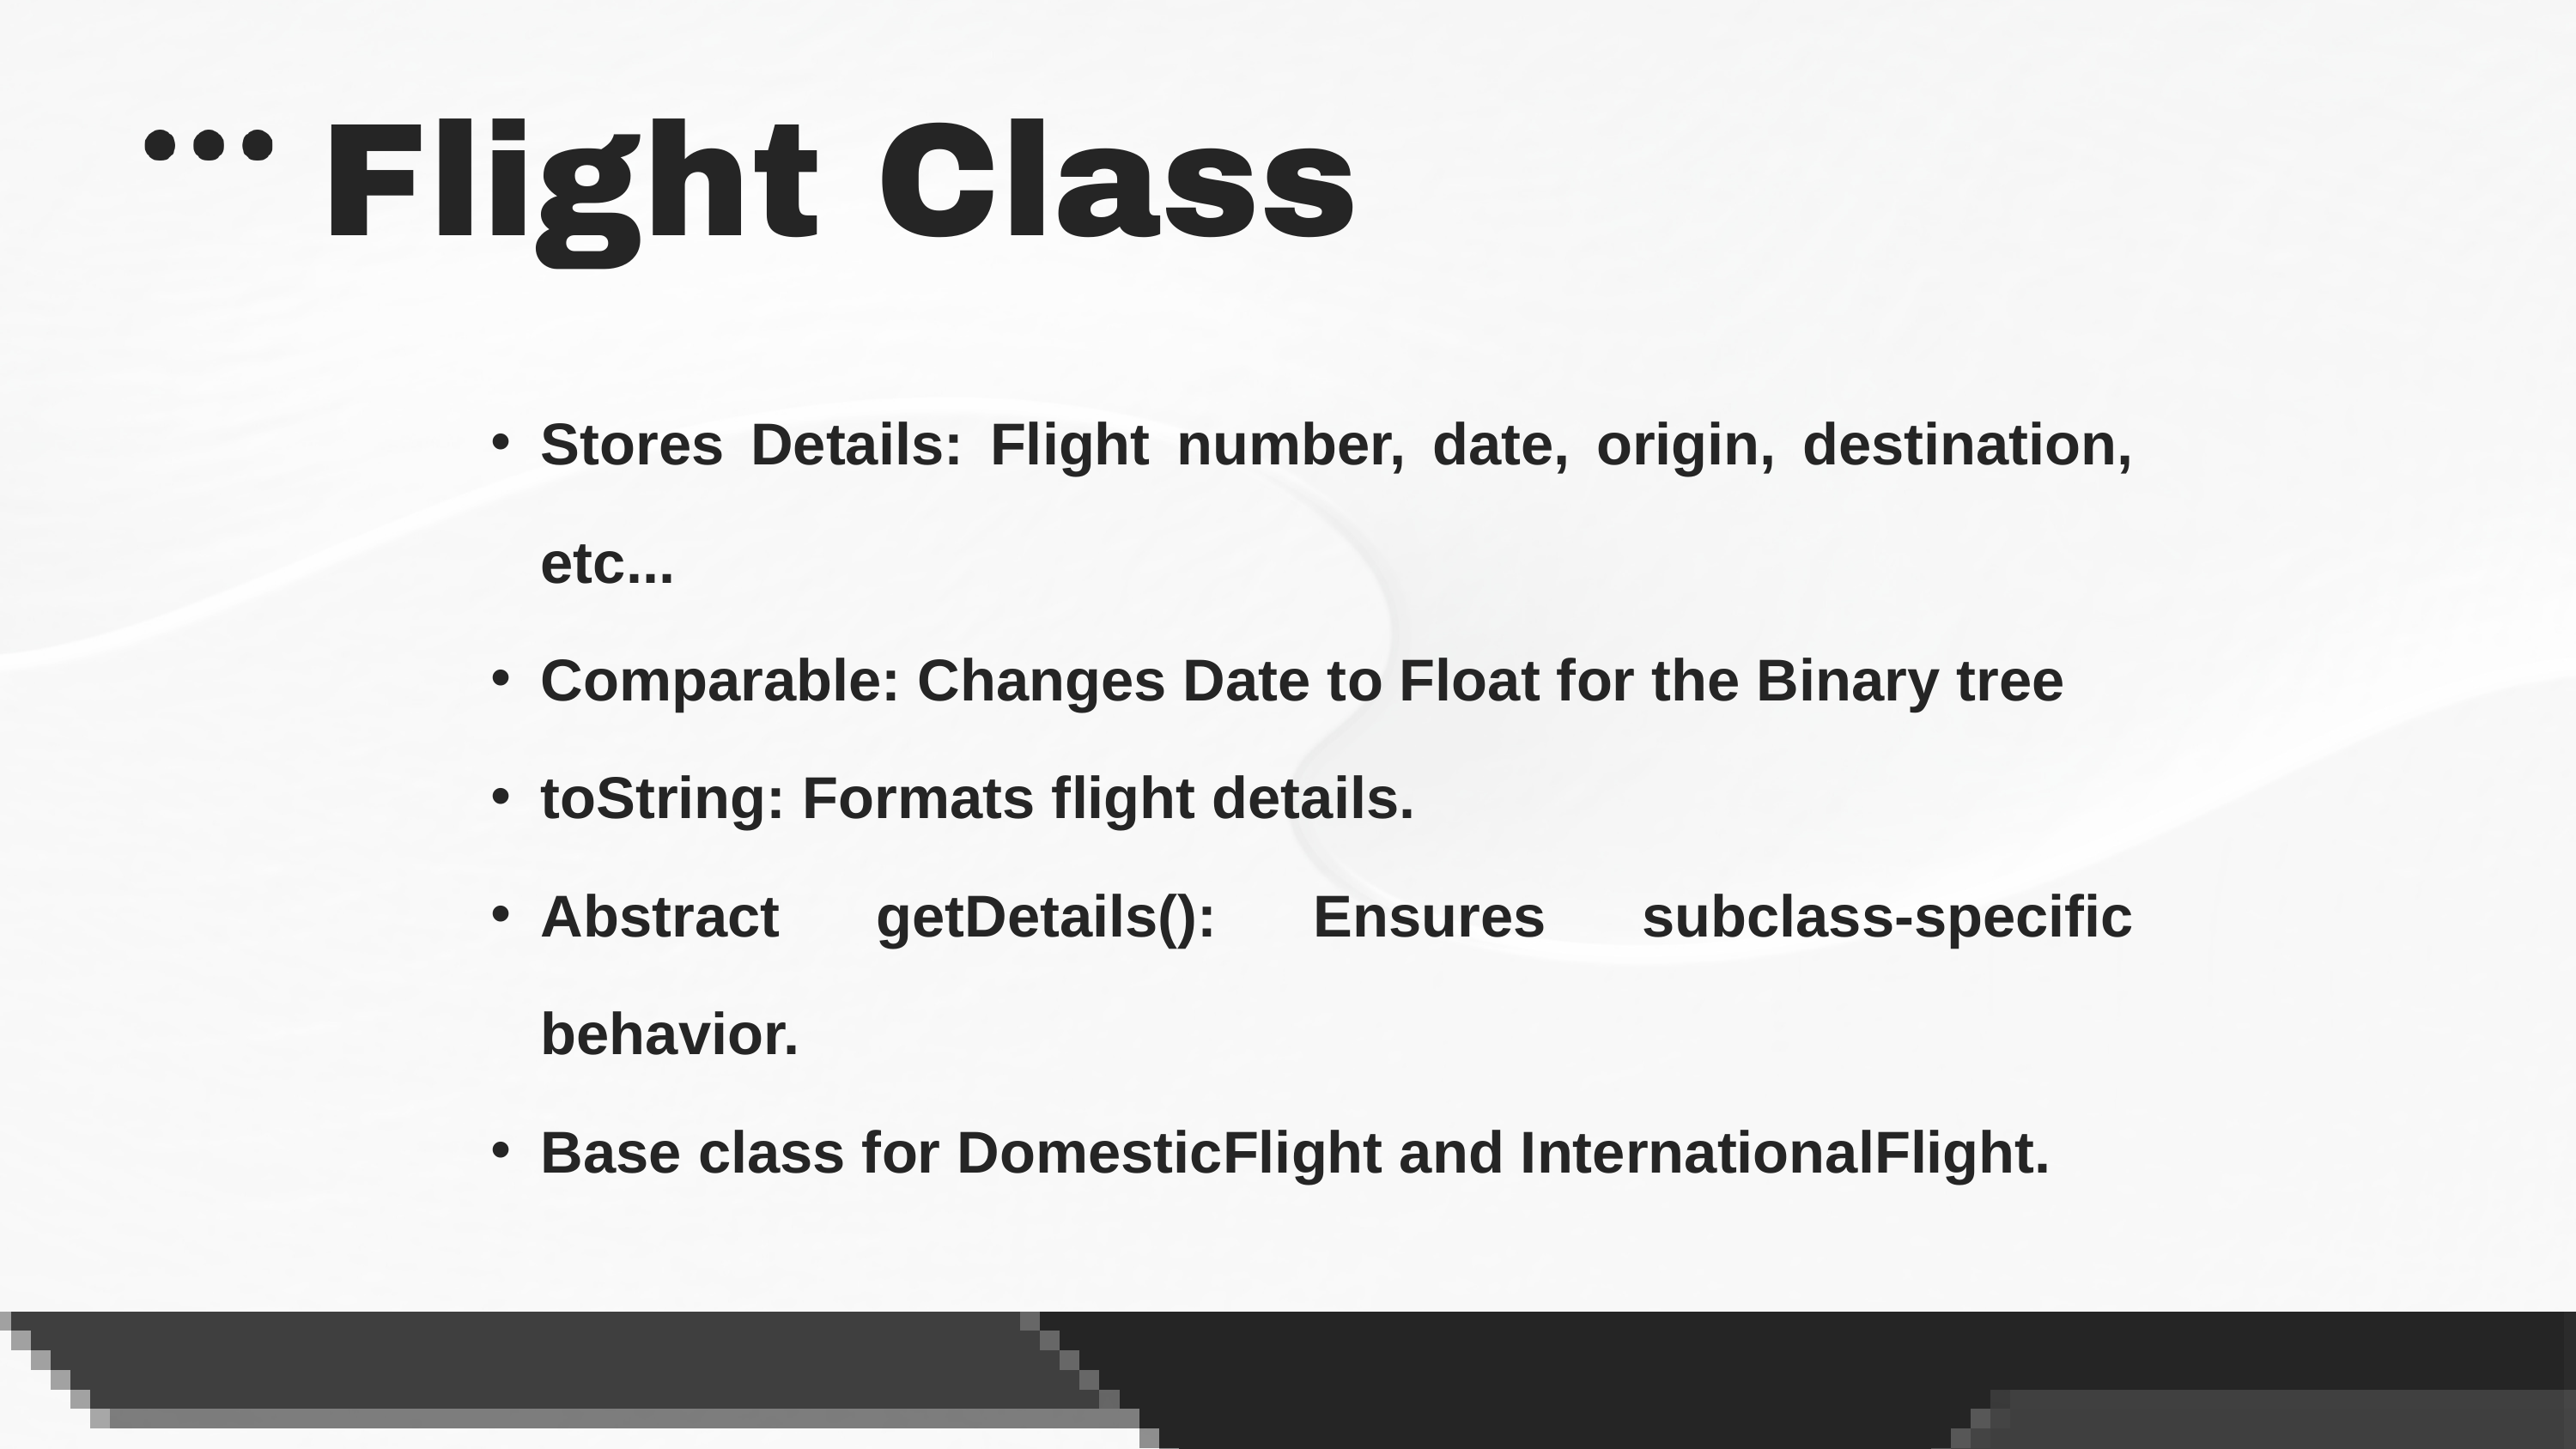

Flight Class

Stores Details: Flight number, date, origin, destination, etc...
Comparable: Changes Date to Float for the Binary tree
toString: Formats flight details.
Abstract getDetails(): Ensures subclass-specific behavior.
Base class for DomesticFlight and InternationalFlight.